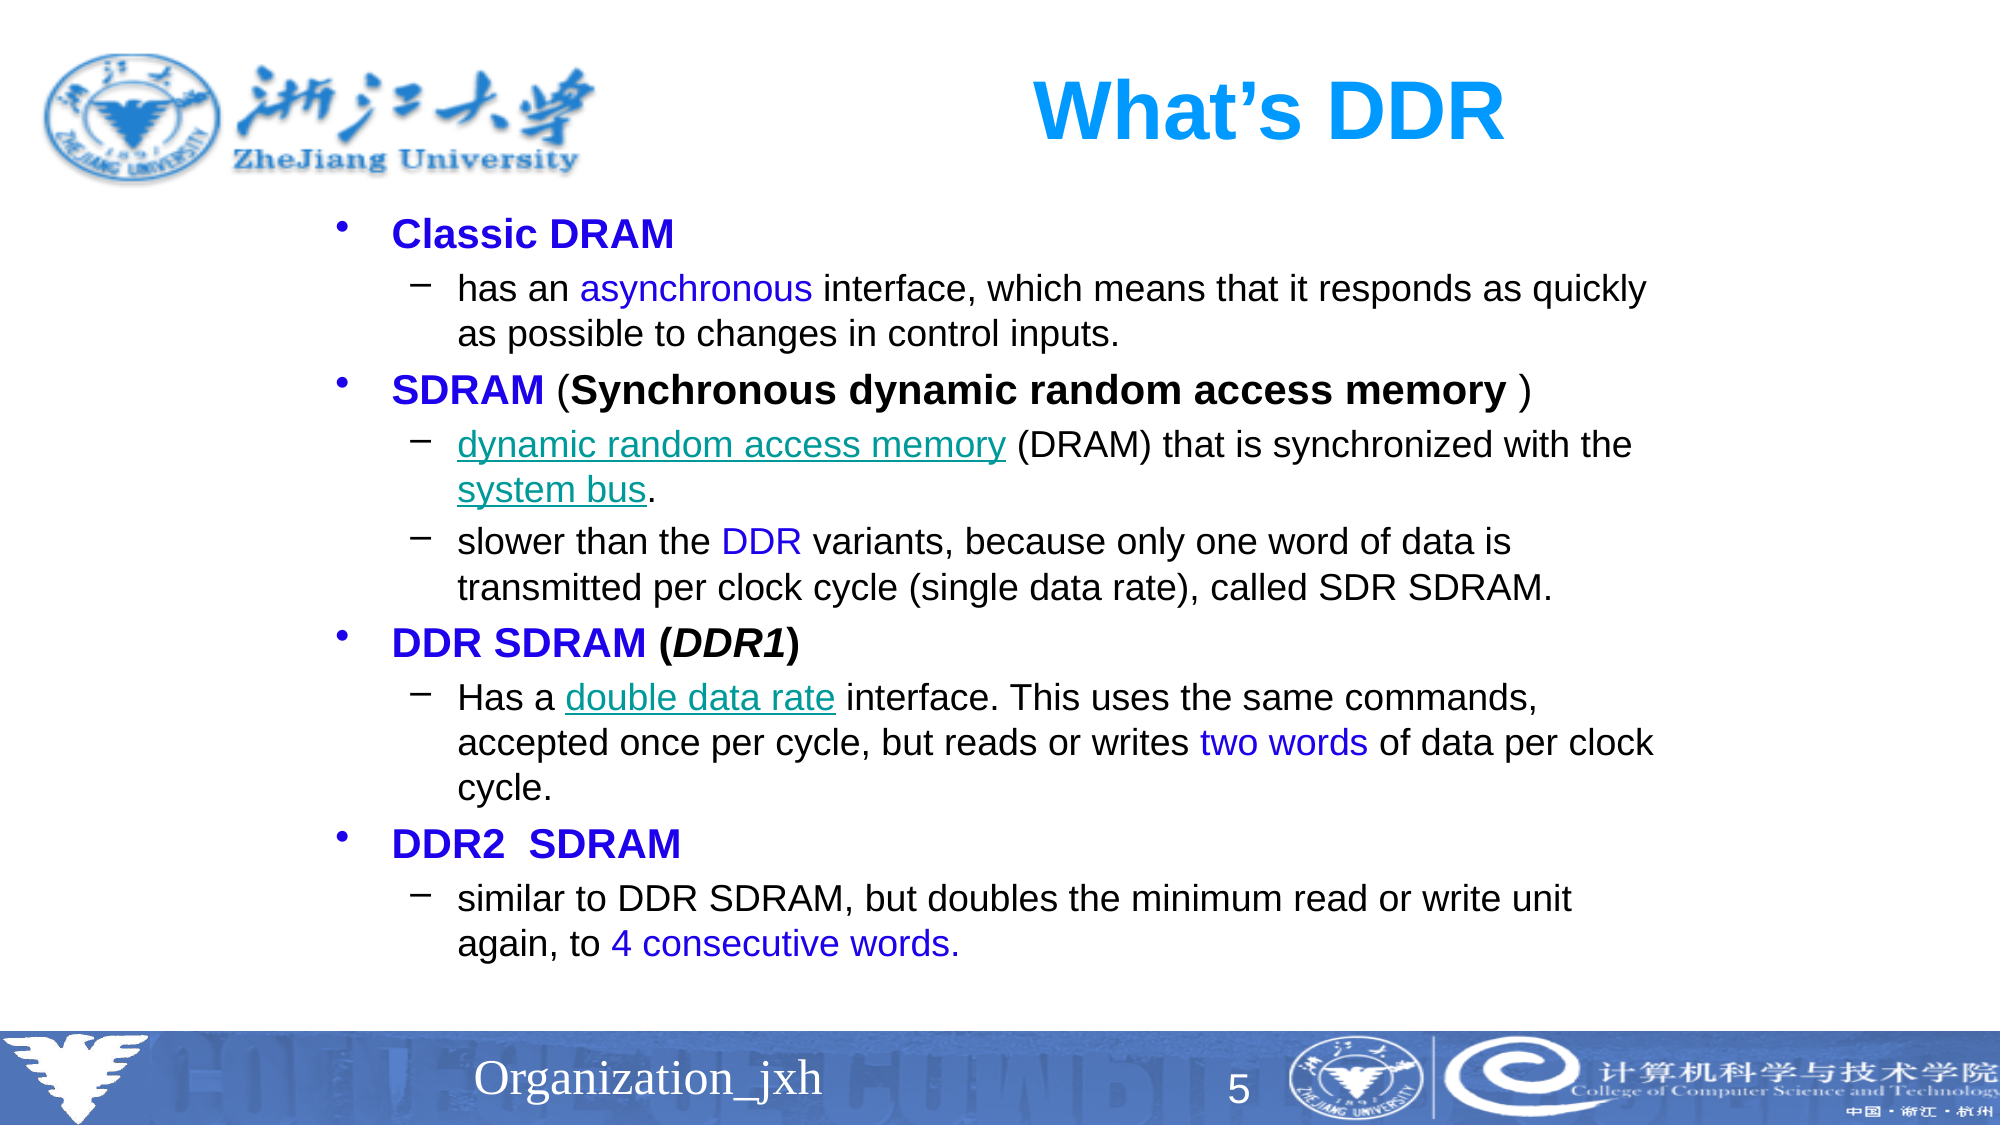

# What’s DDR
Classic DRAM
has an asynchronous interface, which means that it responds as quickly as possible to changes in control inputs.
SDRAM (Synchronous dynamic random access memory )
dynamic random access memory (DRAM) that is synchronized with the system bus.
slower than the DDR variants, because only one word of data is transmitted per clock cycle (single data rate), called SDR SDRAM.
DDR SDRAM (DDR1)
Has a double data rate interface. This uses the same commands, accepted once per cycle, but reads or writes two words of data per clock cycle.
DDR2  SDRAM
similar to DDR SDRAM, but doubles the minimum read or write unit again, to 4 consecutive words.